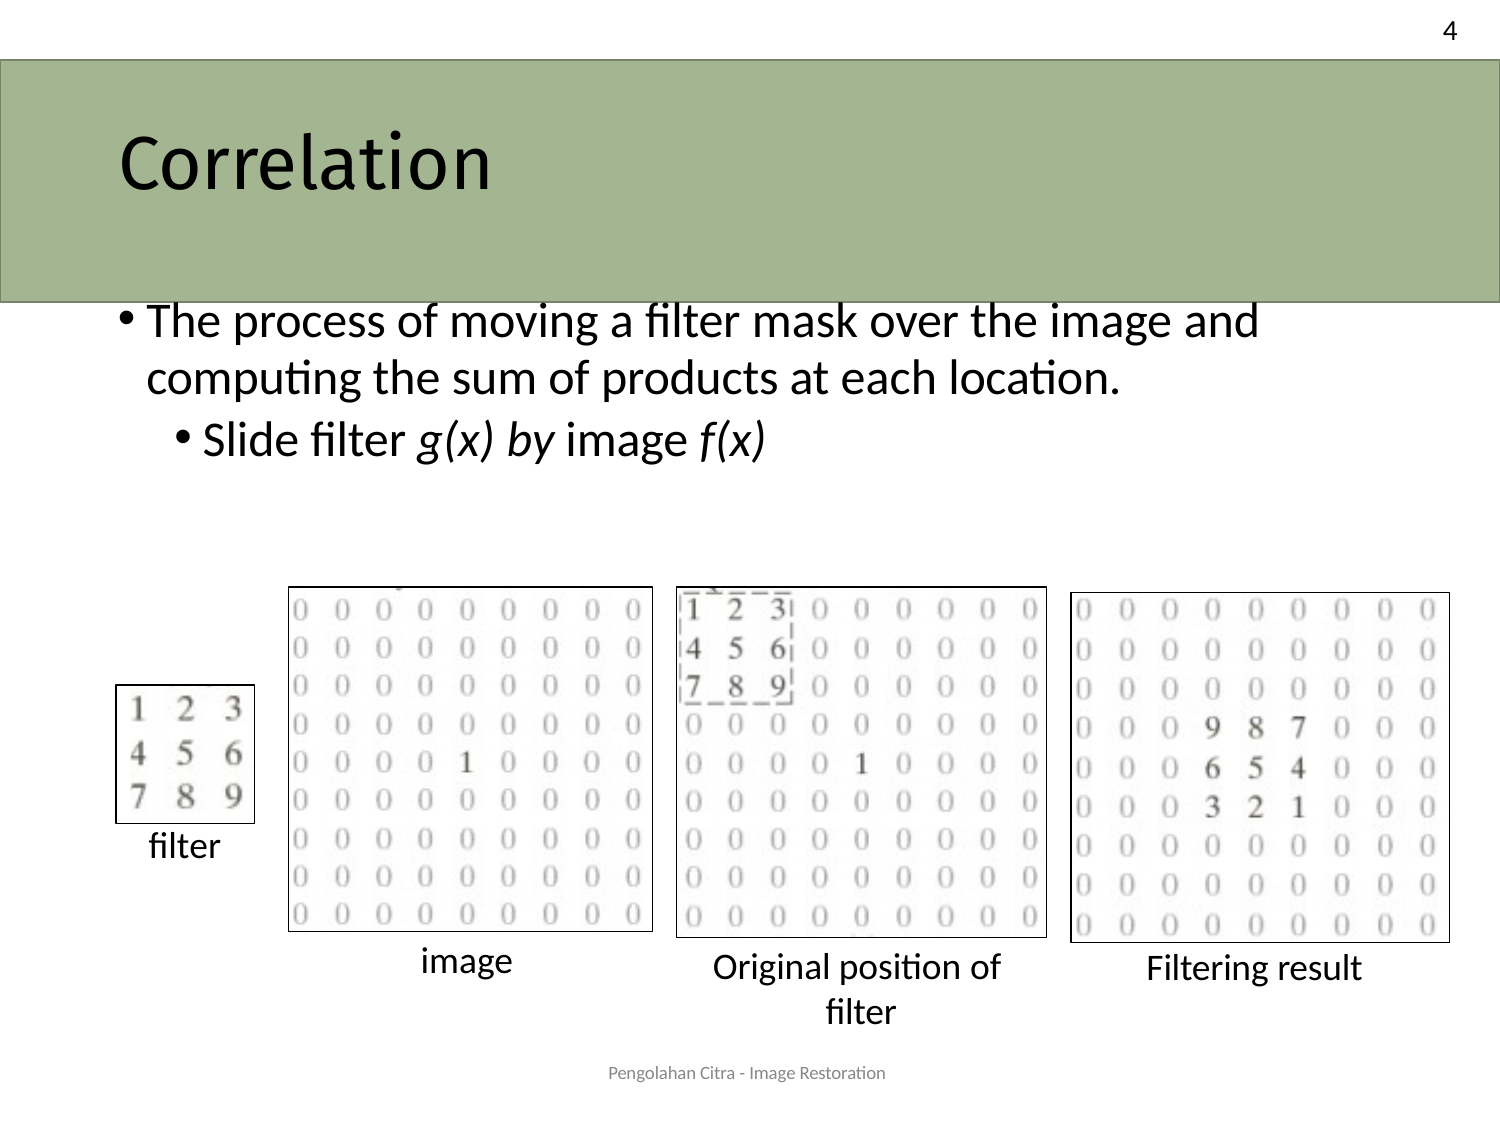

4
# Correlation
The process of moving a filter mask over the image and
computing the sum of products at each location.
Slide filter g(x) by image f(x)

filter
image
Original position of
filter
Pengolahan Citra - Image Restoration
Filtering result